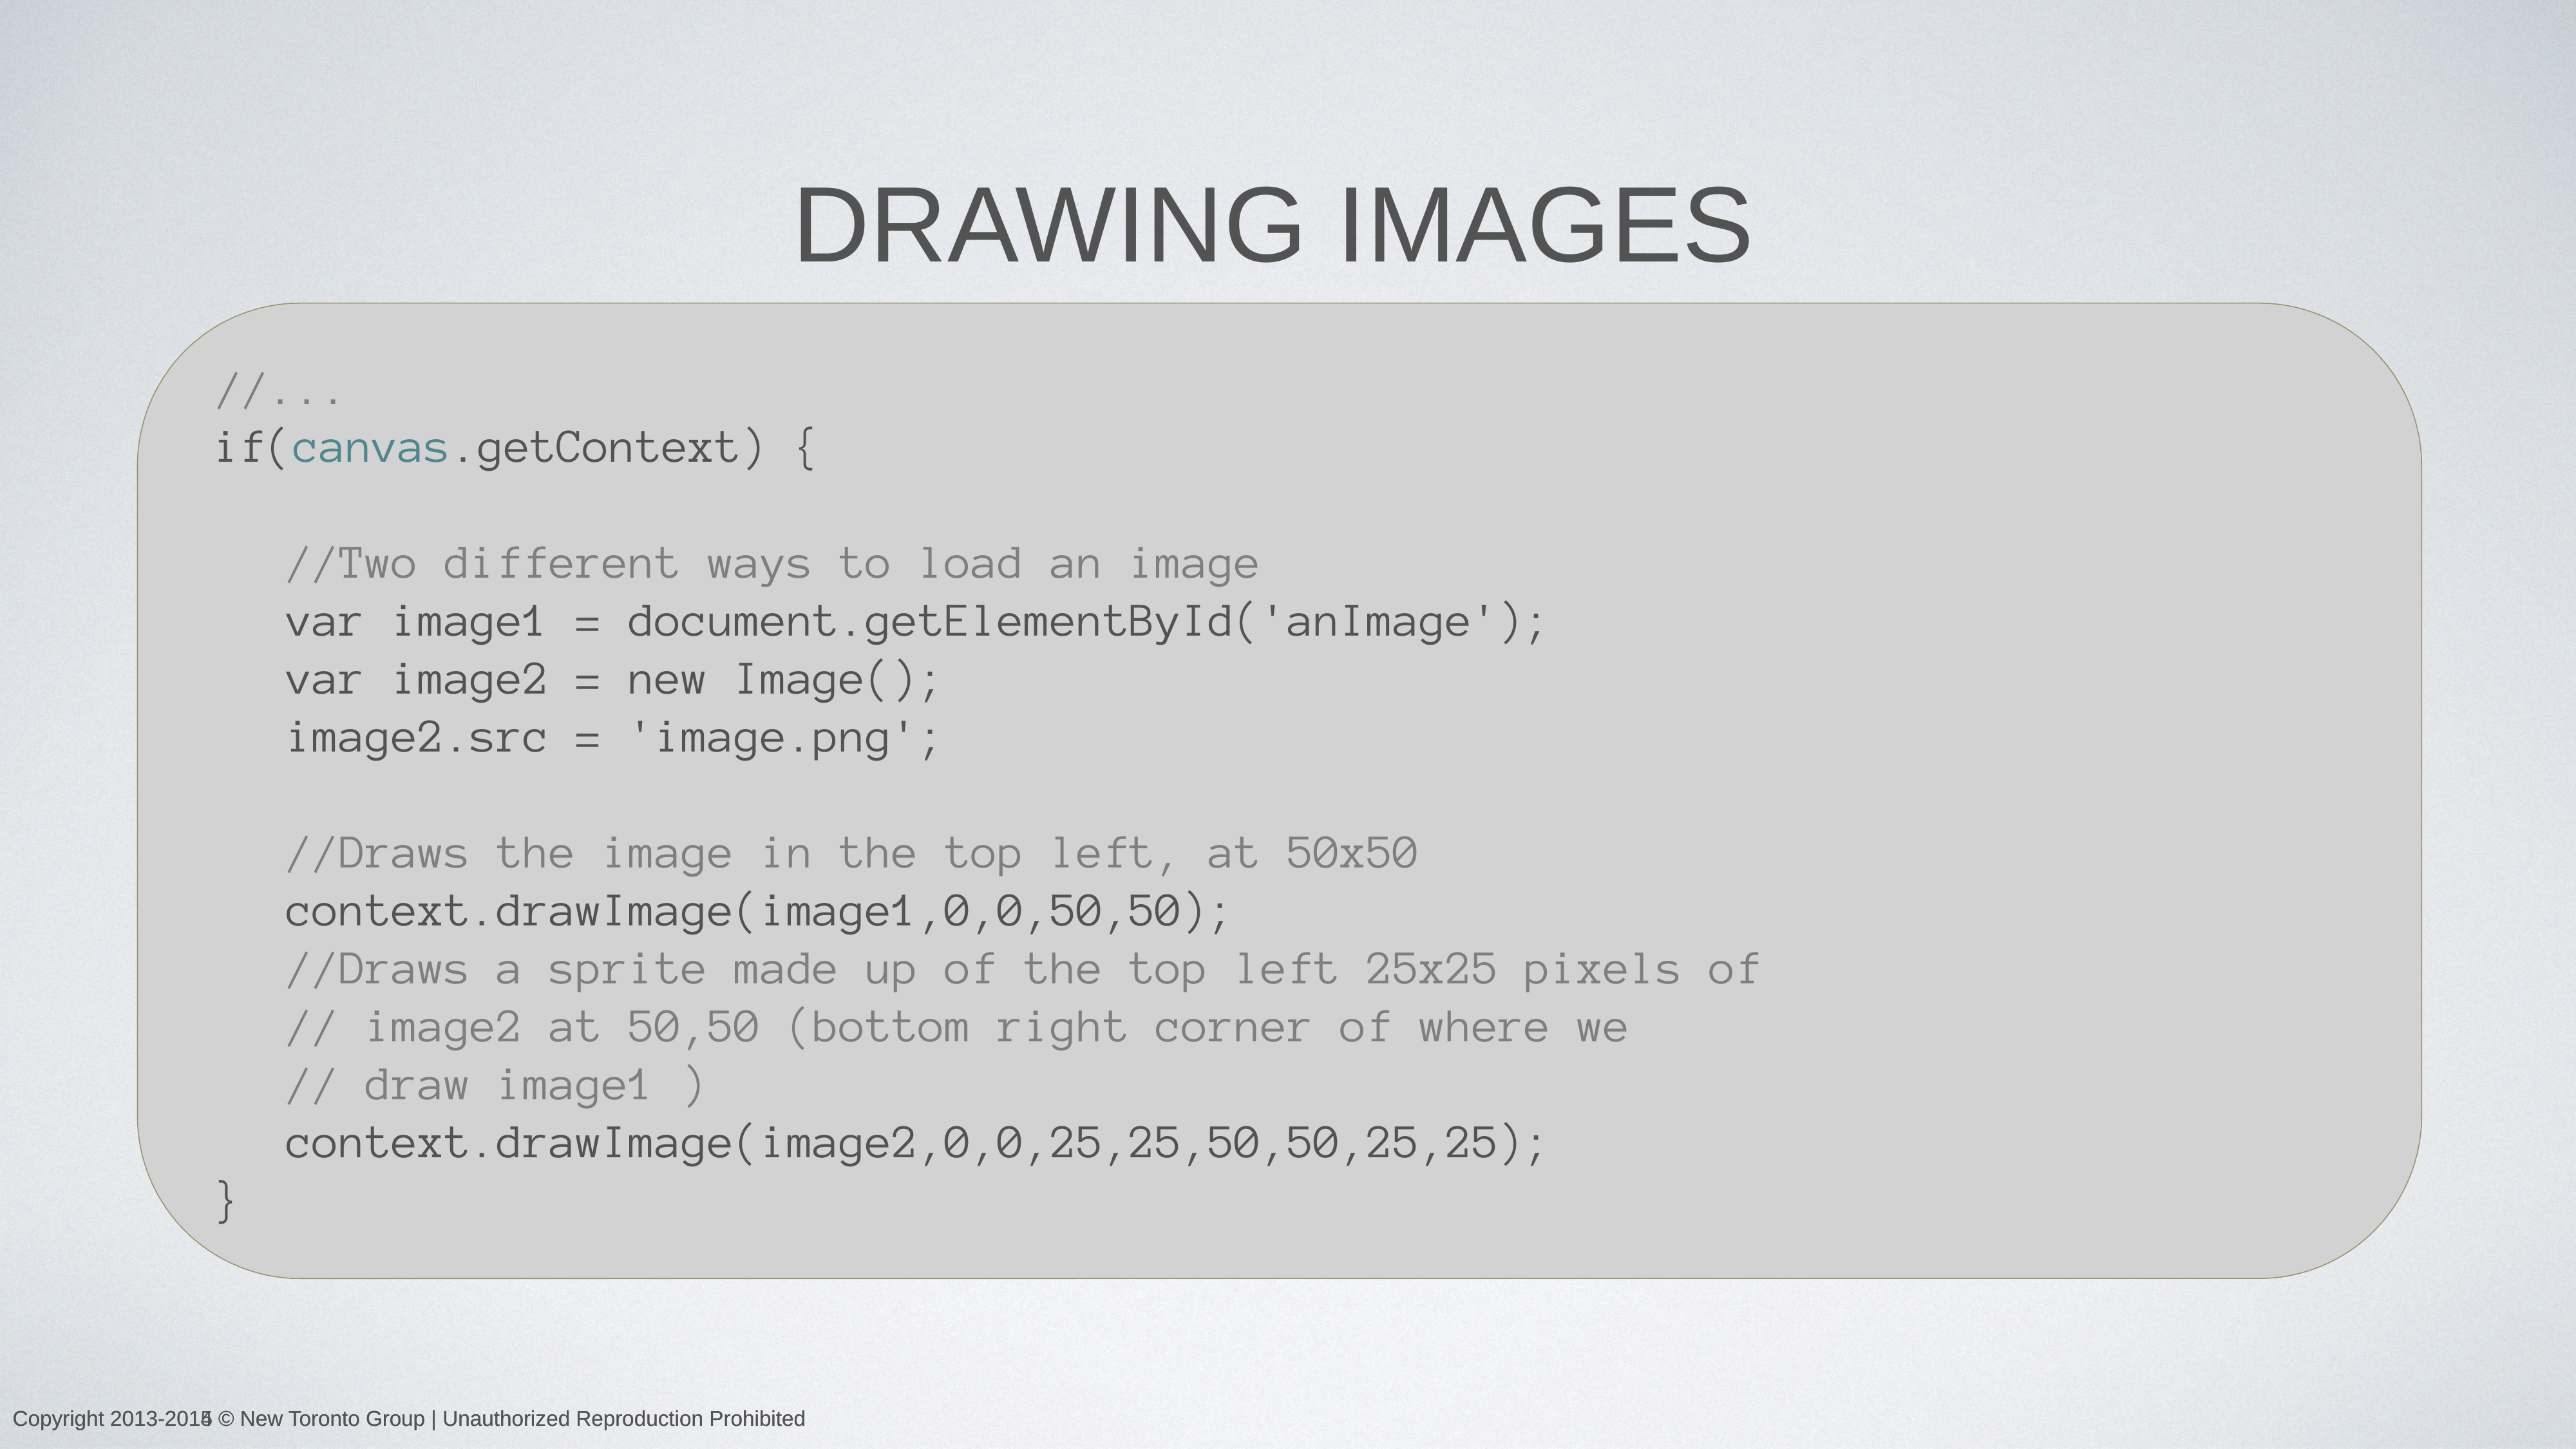

# Drawing images
 //...
if(canvas.getContext) {

	//Two different ways to load an image
	var image1 = document.getElementById('anImage');
	var image2 = new Image();
 	image2.src = 'image.png';

	//Draws the image in the top left, at 50x50
	context.drawImage(image1,0,0,50,50);
	//Draws a sprite made up of the top left 25x25 pixels of
	// image2 at 50,50 (bottom right corner of where we
	// draw image1 )
	context.drawImage(image2,0,0,25,25,50,50,25,25);
}